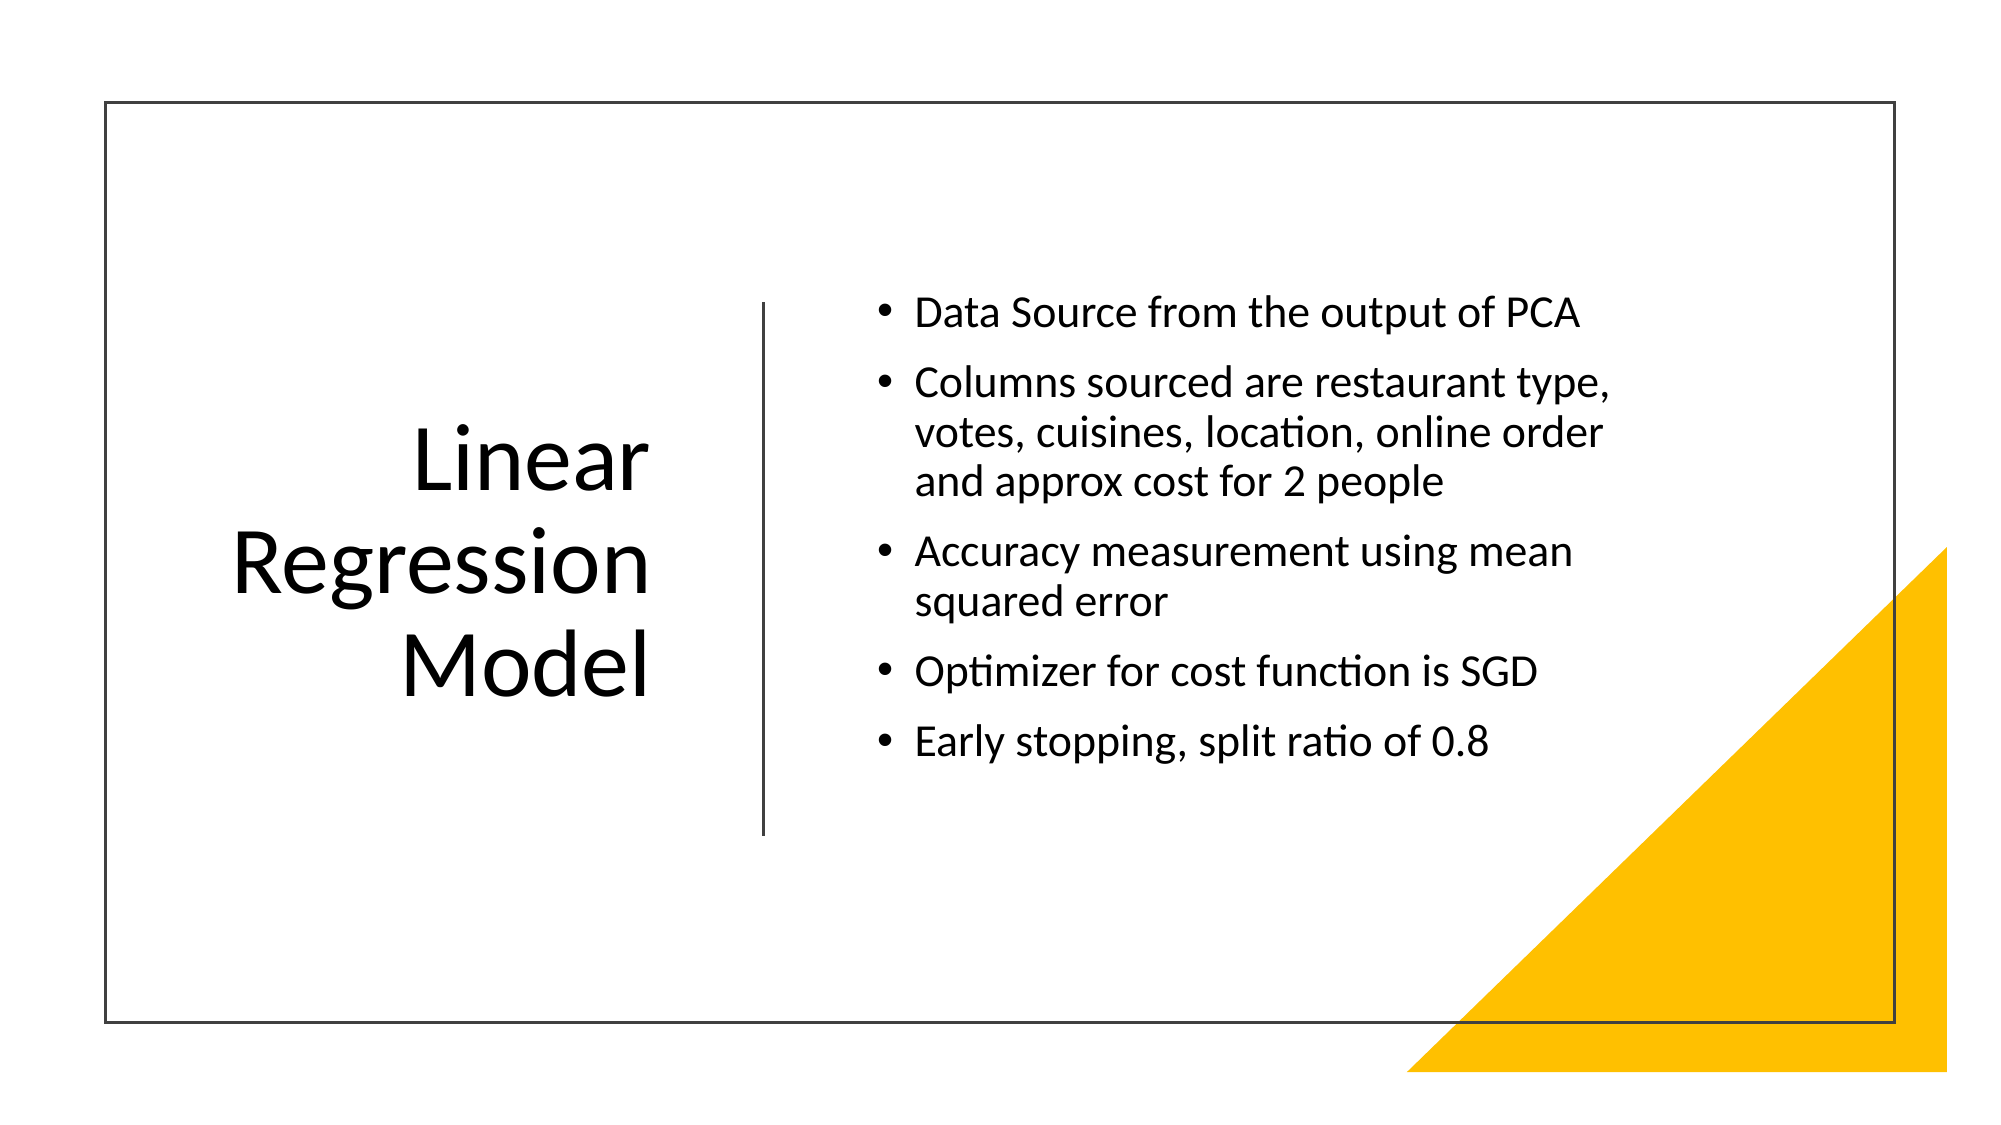

# Linear Regression Model
Data Source from the output of PCA
Columns sourced are restaurant type, votes, cuisines, location, online order and approx cost for 2 people
Accuracy measurement using mean squared error
Optimizer for cost function is SGD
Early stopping, split ratio of 0.8